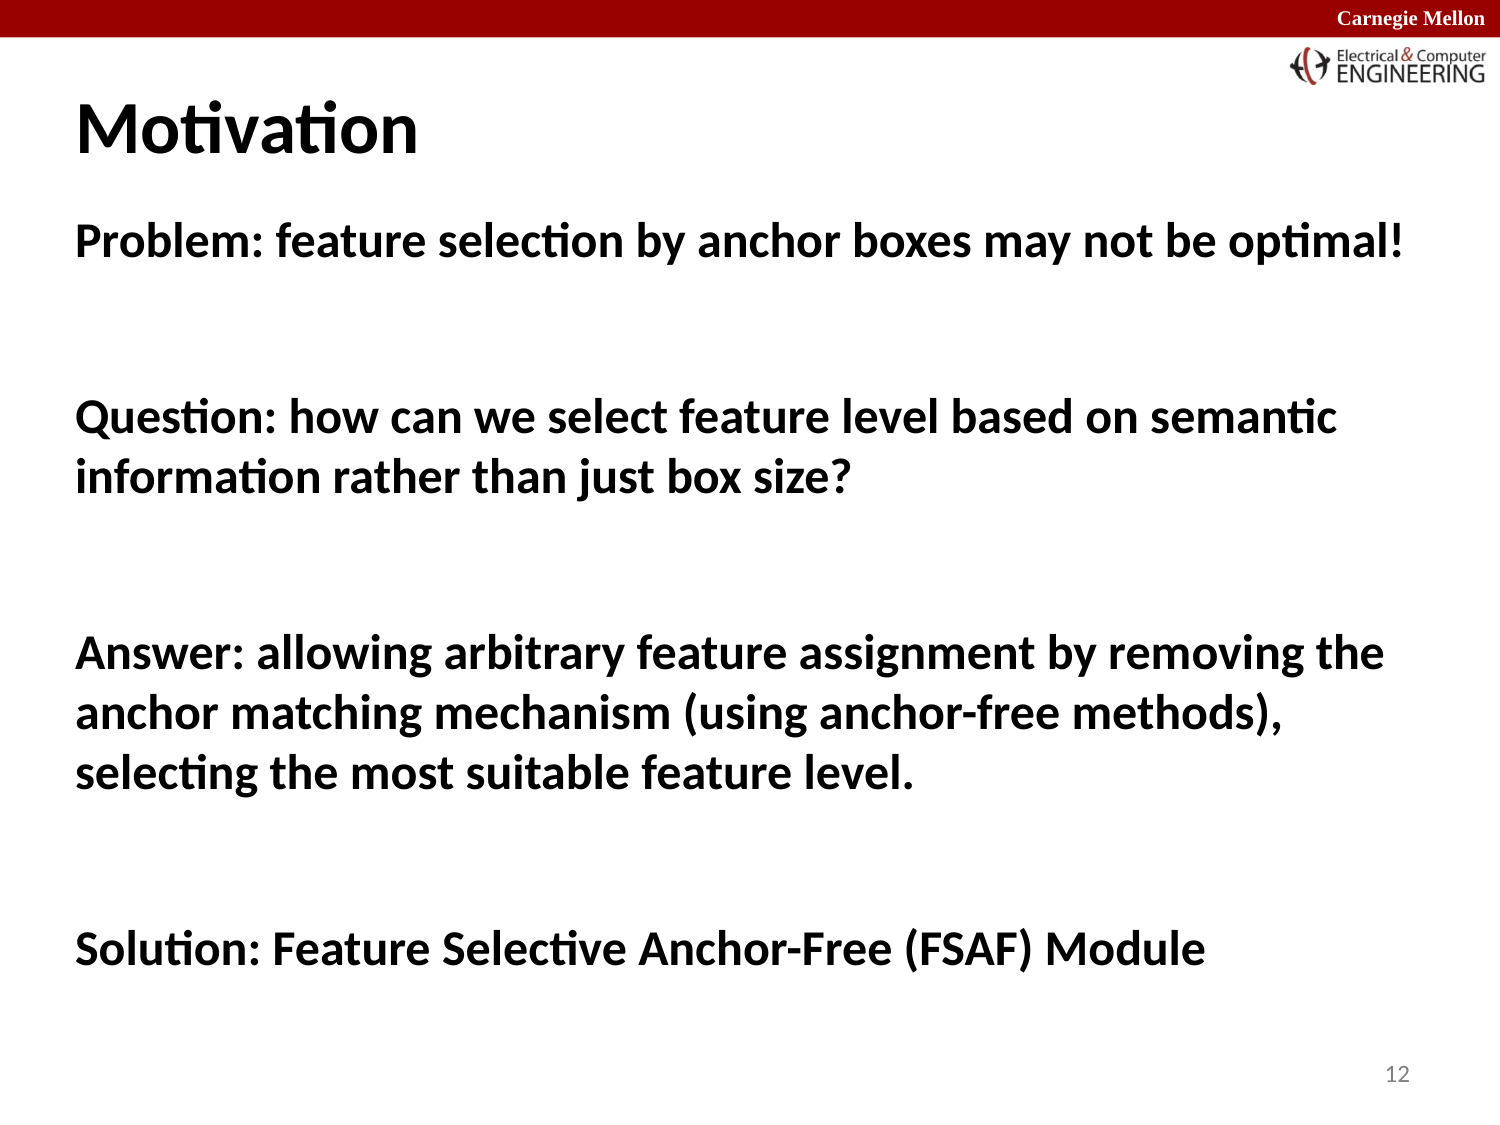

# Motivation
Problem: feature selection by anchor boxes may not be optimal!

Question: how can we select feature level based on semantic information rather than just box size?

Answer: allowing arbitrary feature assignment by removing the anchor matching mechanism (using anchor-free methods), selecting the most suitable feature level.

Solution: Feature Selective Anchor-Free (FSAF) Module
12